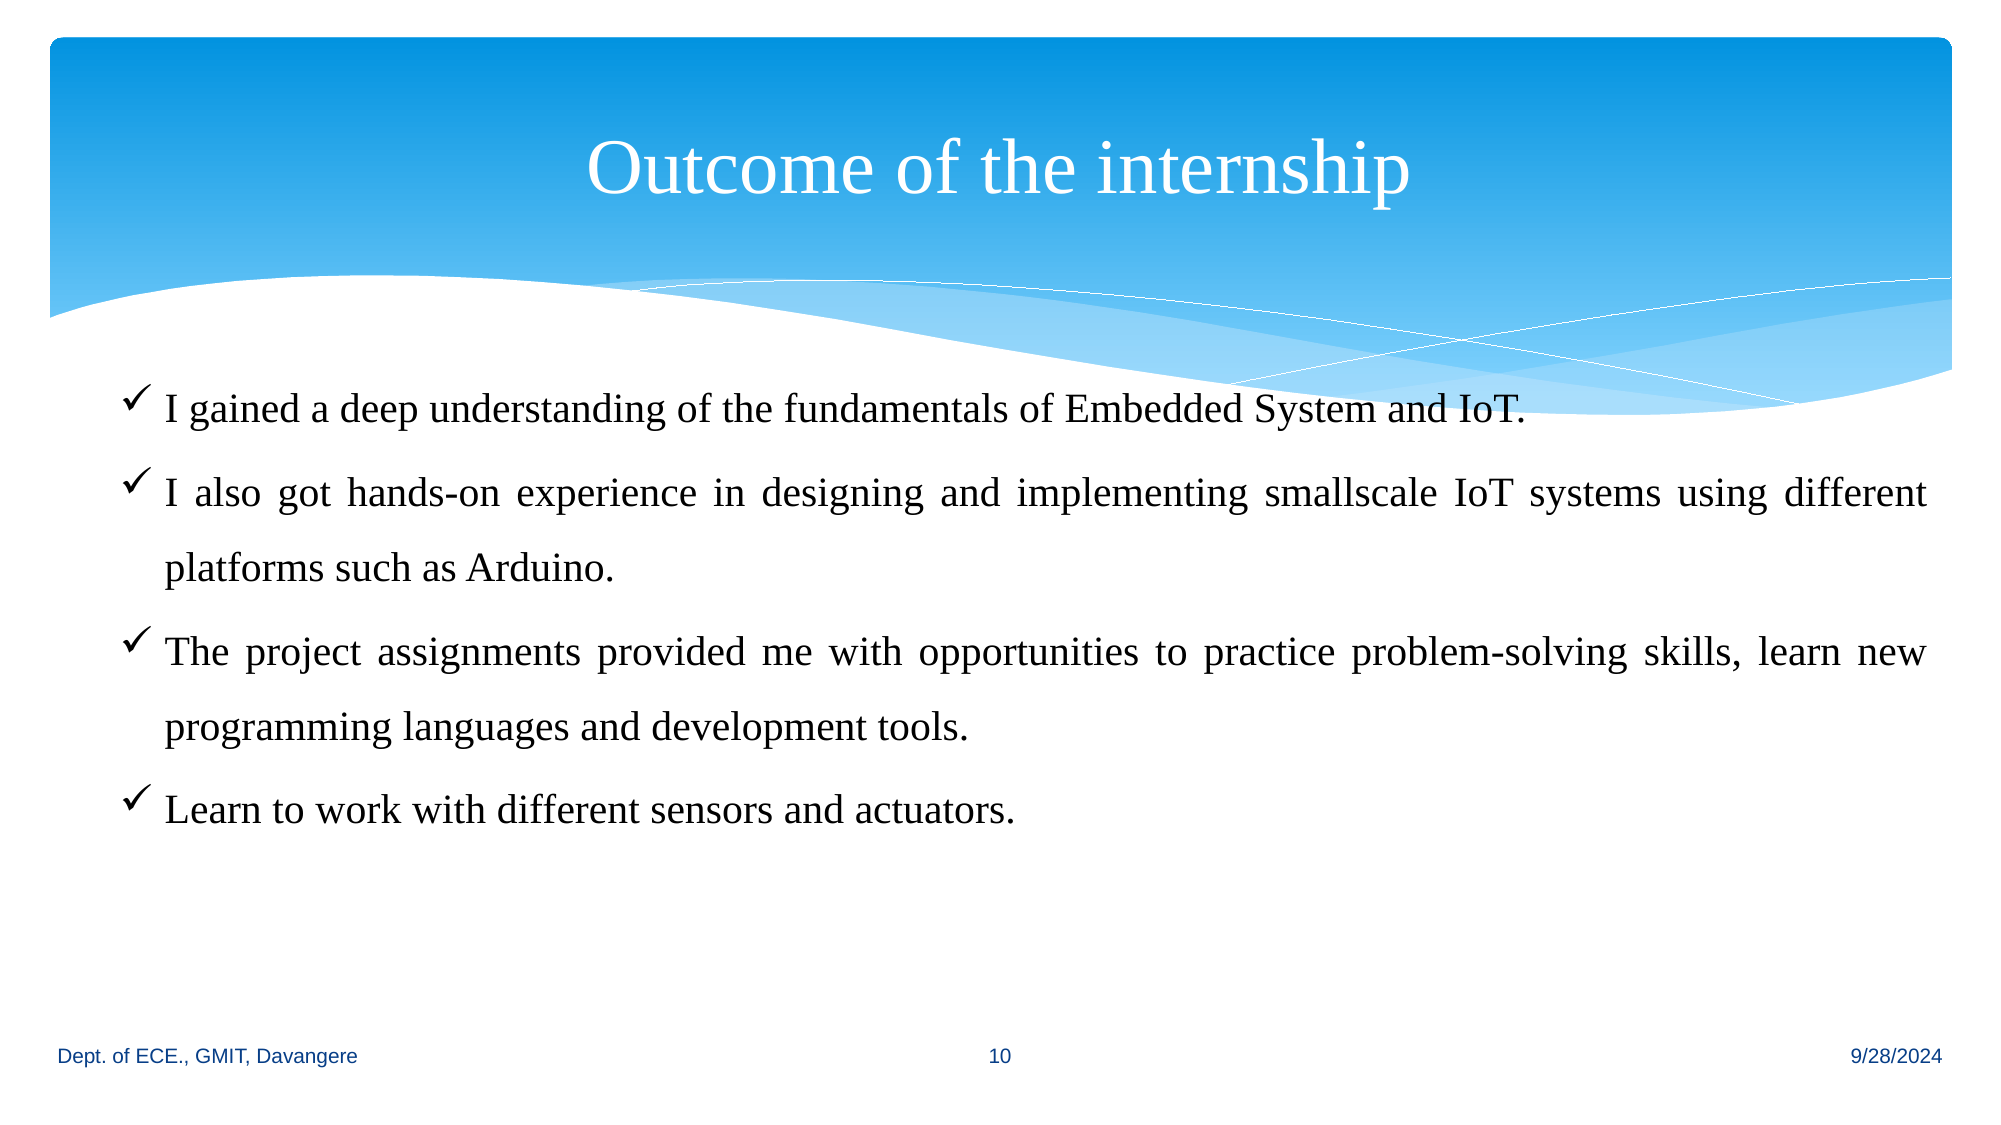

# Outcome of the internship
I gained a deep understanding of the fundamentals of Embedded System and IoT.
I also got hands-on experience in designing and implementing smallscale IoT systems using different platforms such as Arduino.
The project assignments provided me with opportunities to practice problem-solving skills, learn new programming languages and development tools.
Learn to work with different sensors and actuators.

10
Dept. of ECE., GMIT, Davangere
9/28/2024